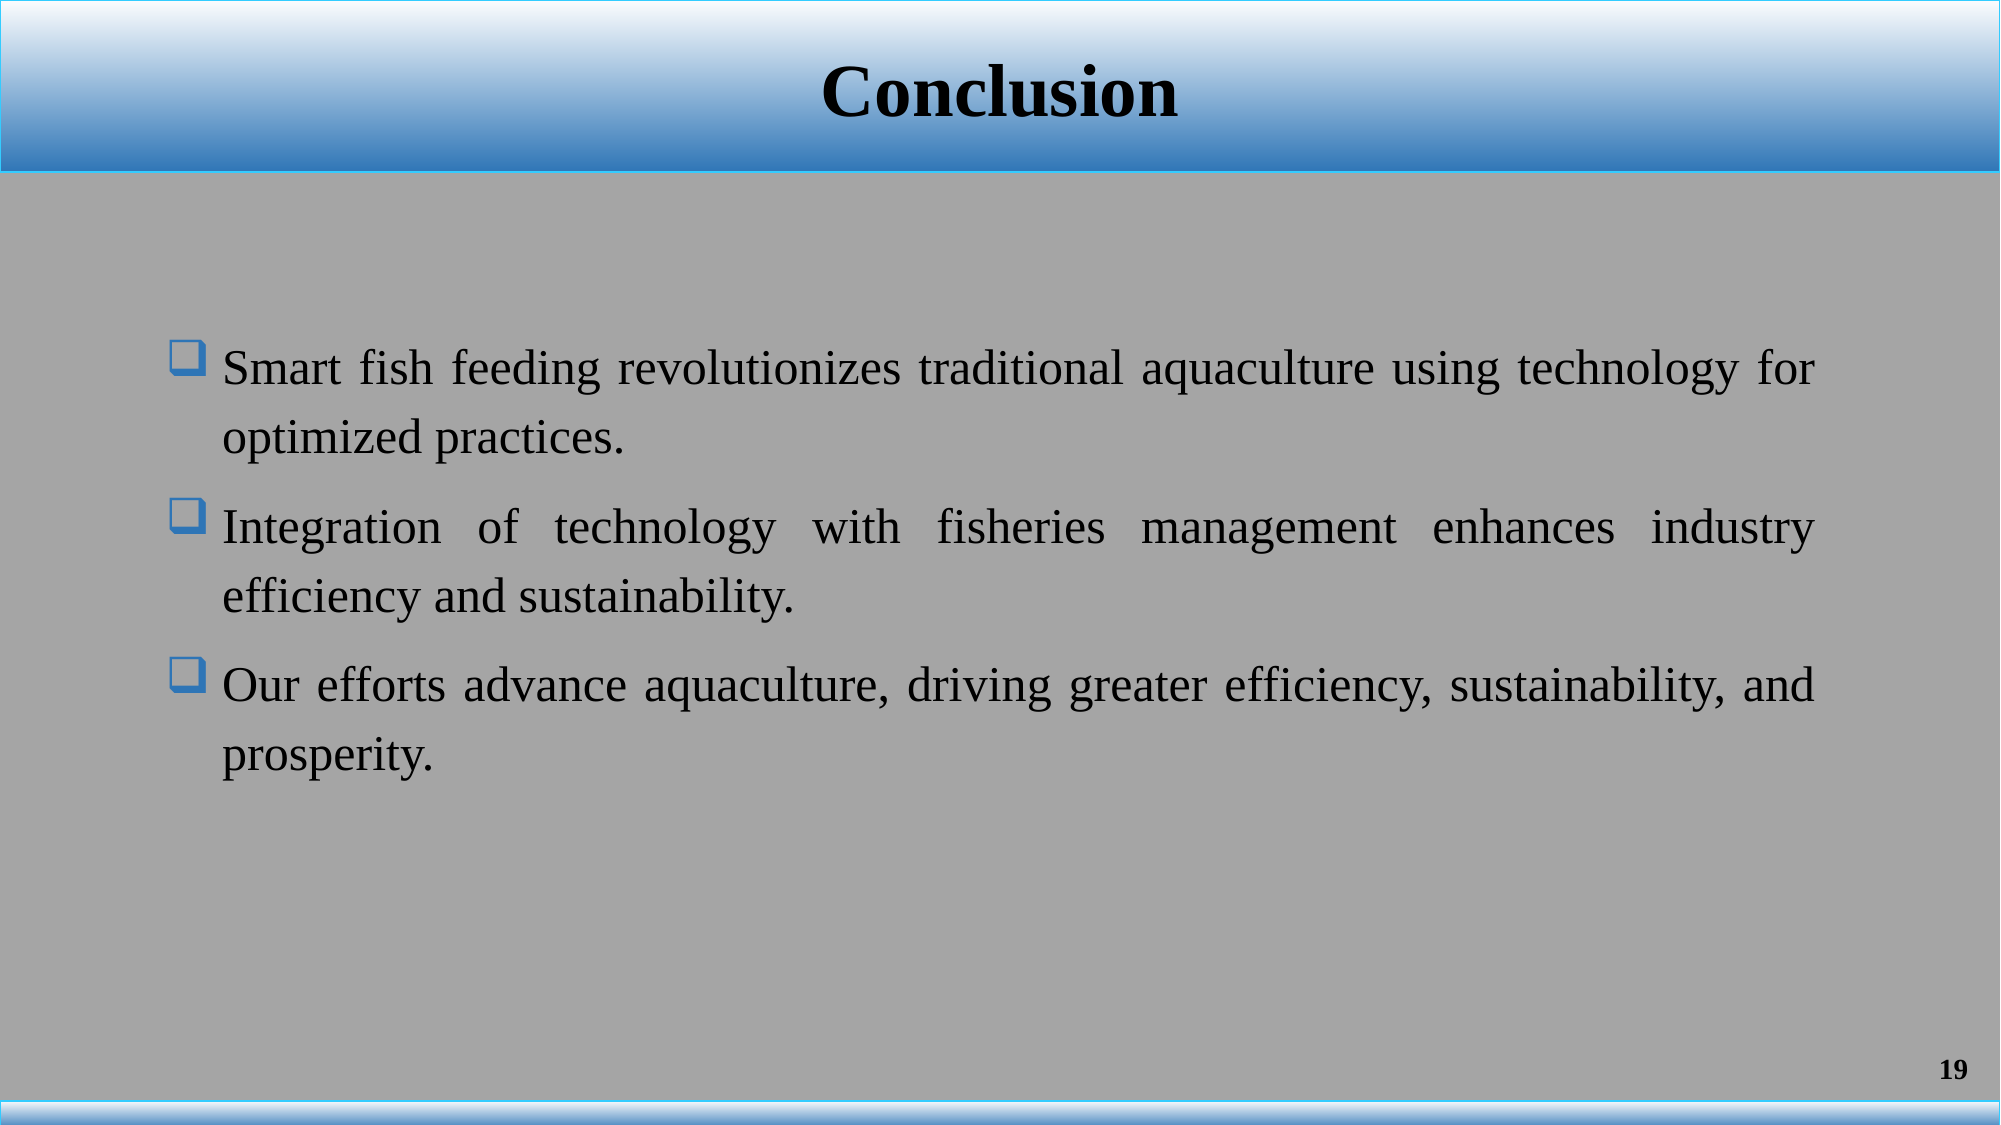

Conclusion
Smart fish feeding revolutionizes traditional aquaculture using technology for optimized practices.
Integration of technology with fisheries management enhances industry efficiency and sustainability.
Our efforts advance aquaculture, driving greater efficiency, sustainability, and prosperity.
19